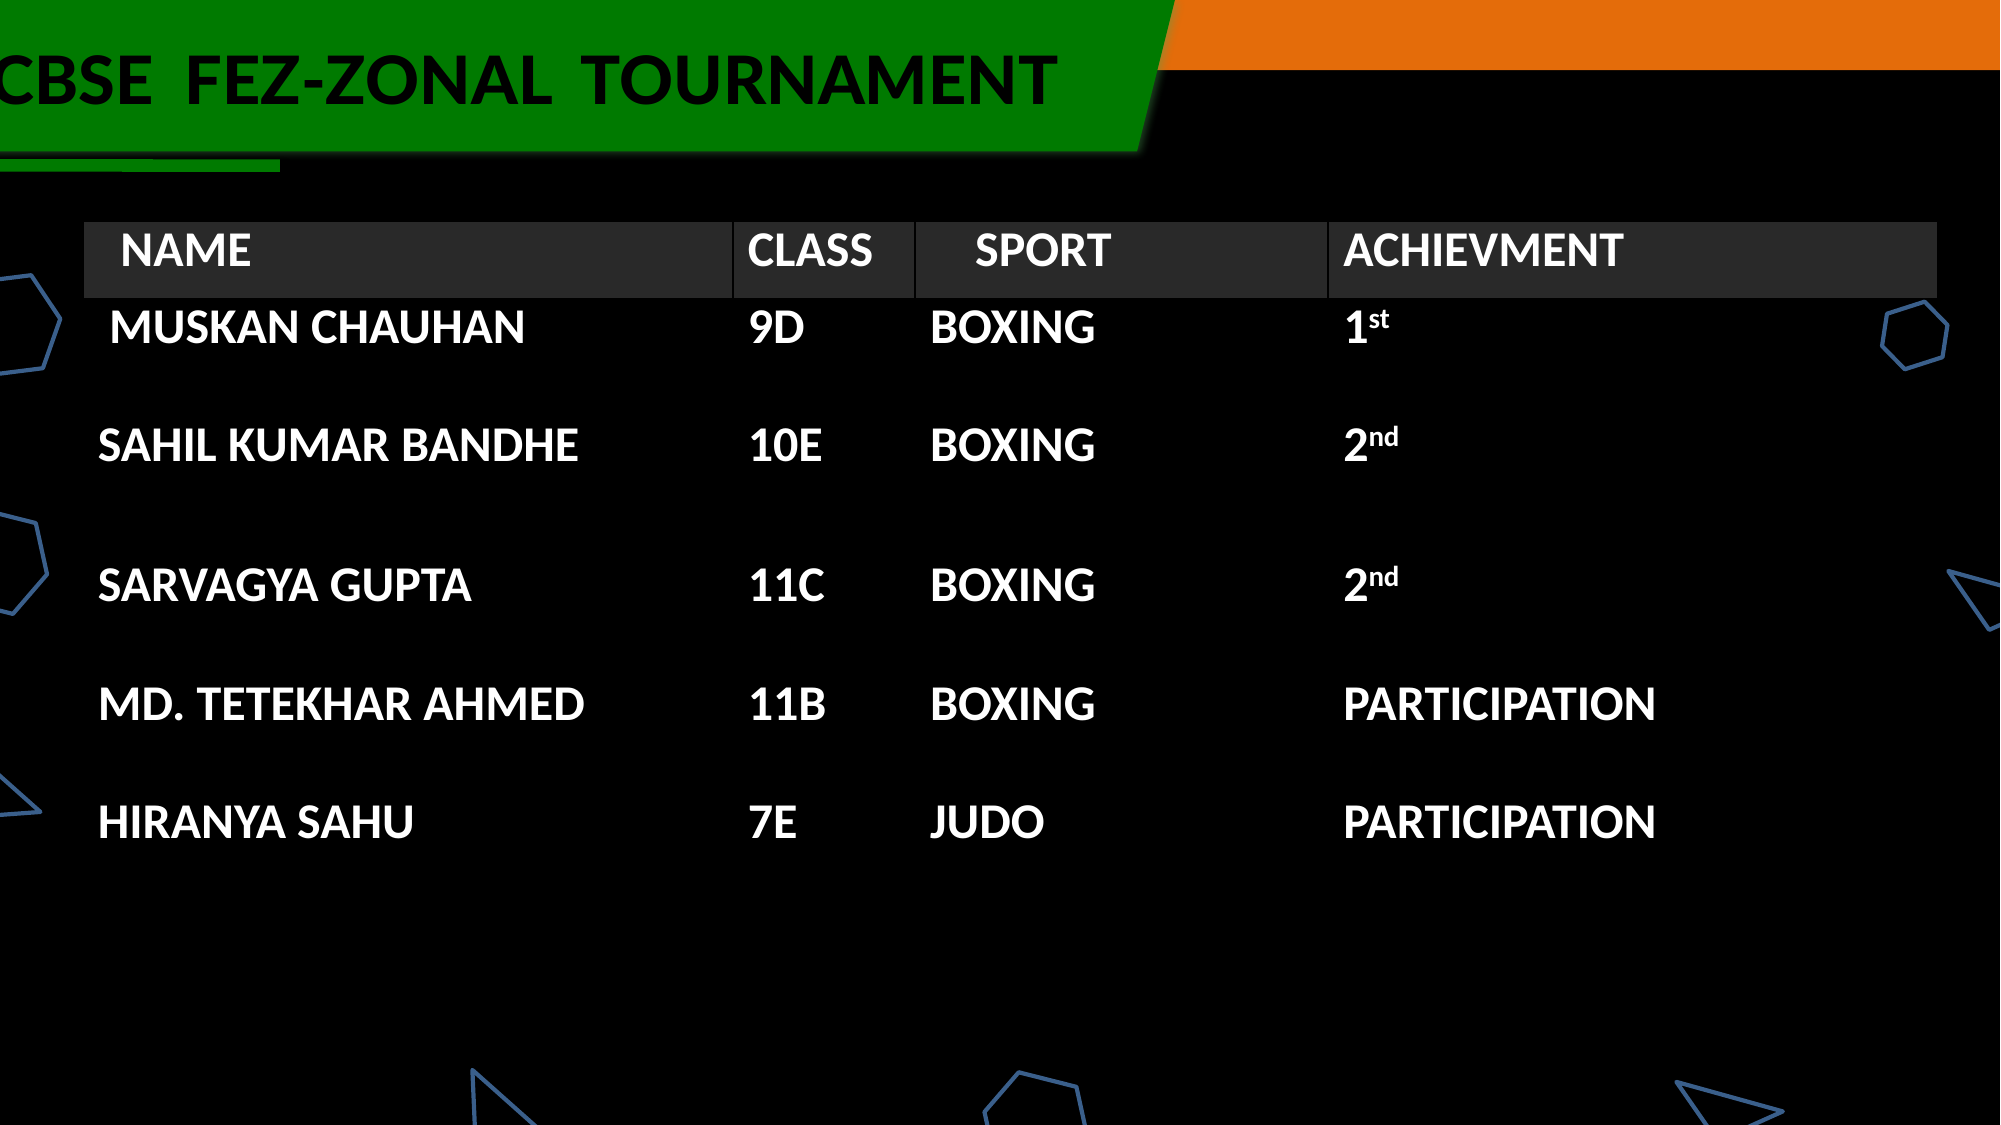

CBSE  FEZ-ZONAL  TOURNAMENT
| NAME | CLASS | SPORT | ACHIEVMENT |
| --- | --- | --- | --- |
| MUSKAN CHAUHAN | 9D | BOXING | 1st |
| SAHIL KUMAR BANDHE | 10E | BOXING | 2nd |
| SARVAGYA GUPTA | 11C | BOXING | 2nd |
| MD. TETEKHAR AHMED | 11B | BOXING | PARTICIPATION |
| HIRANYA SAHU | 7E | JUDO | PARTICIPATION |